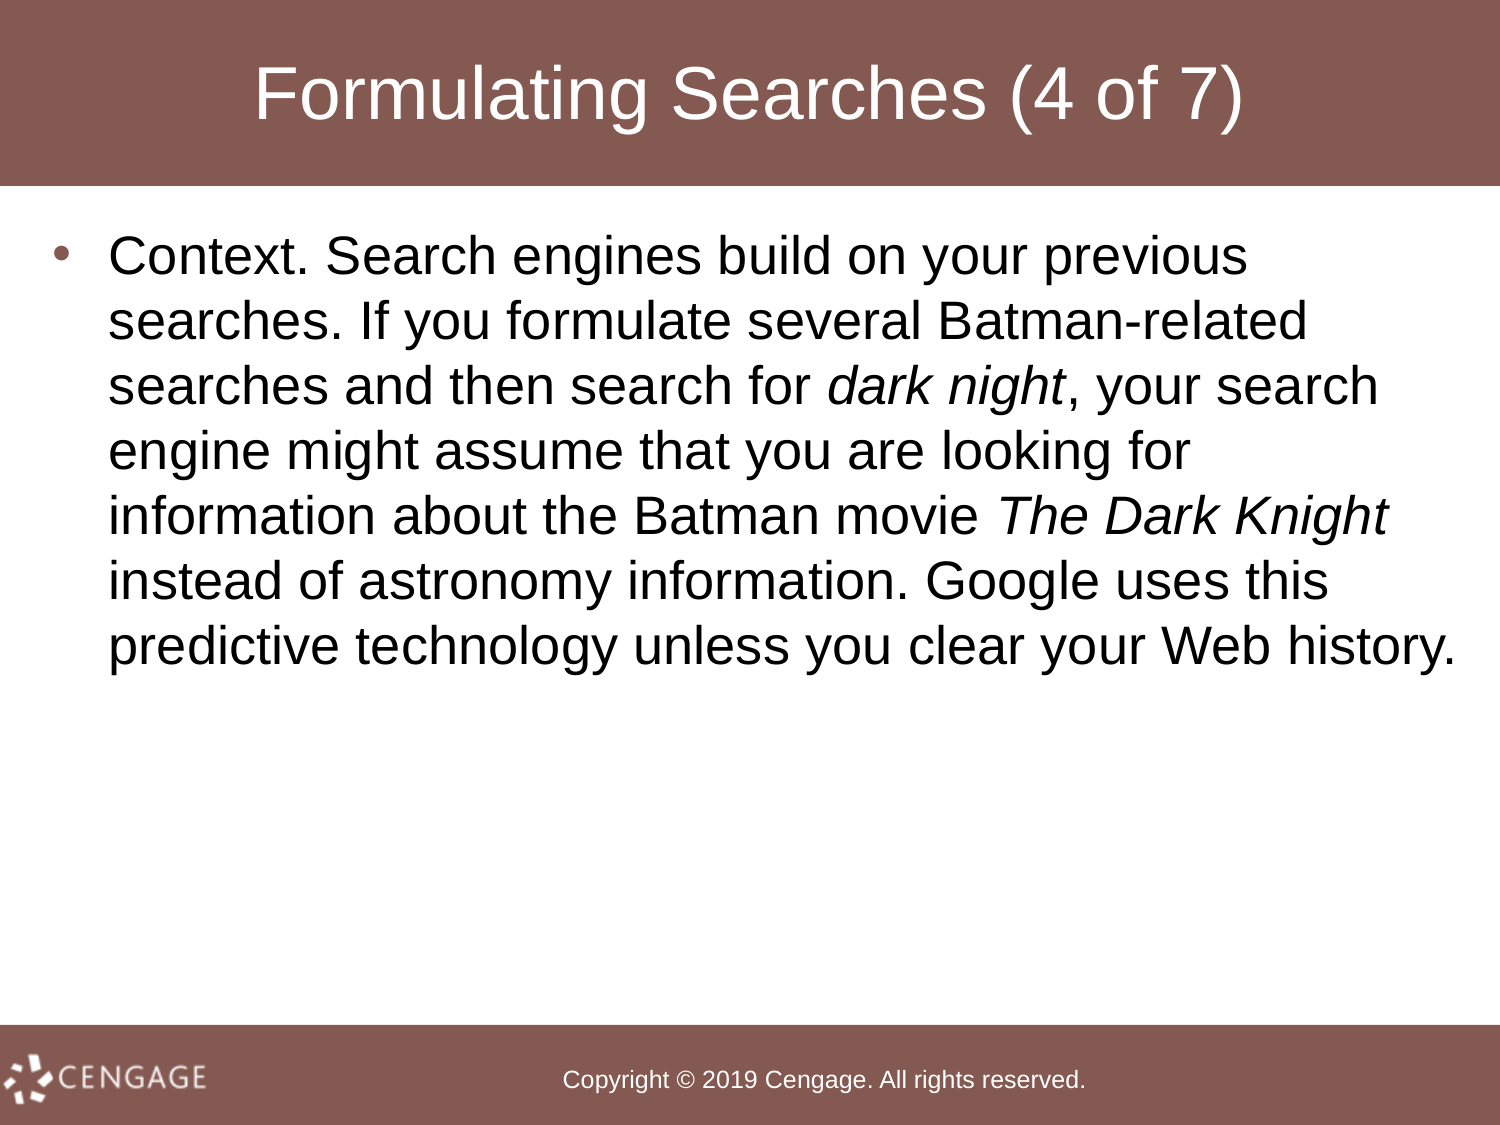

# Formulating Searches (4 of 7)
Context. Search engines build on your previous searches. If you formulate several Batman-related searches and then search for dark night, your search engine might assume that you are looking for information about the Batman movie The Dark Knight instead of astronomy information. Google uses this predictive technology unless you clear your Web history.